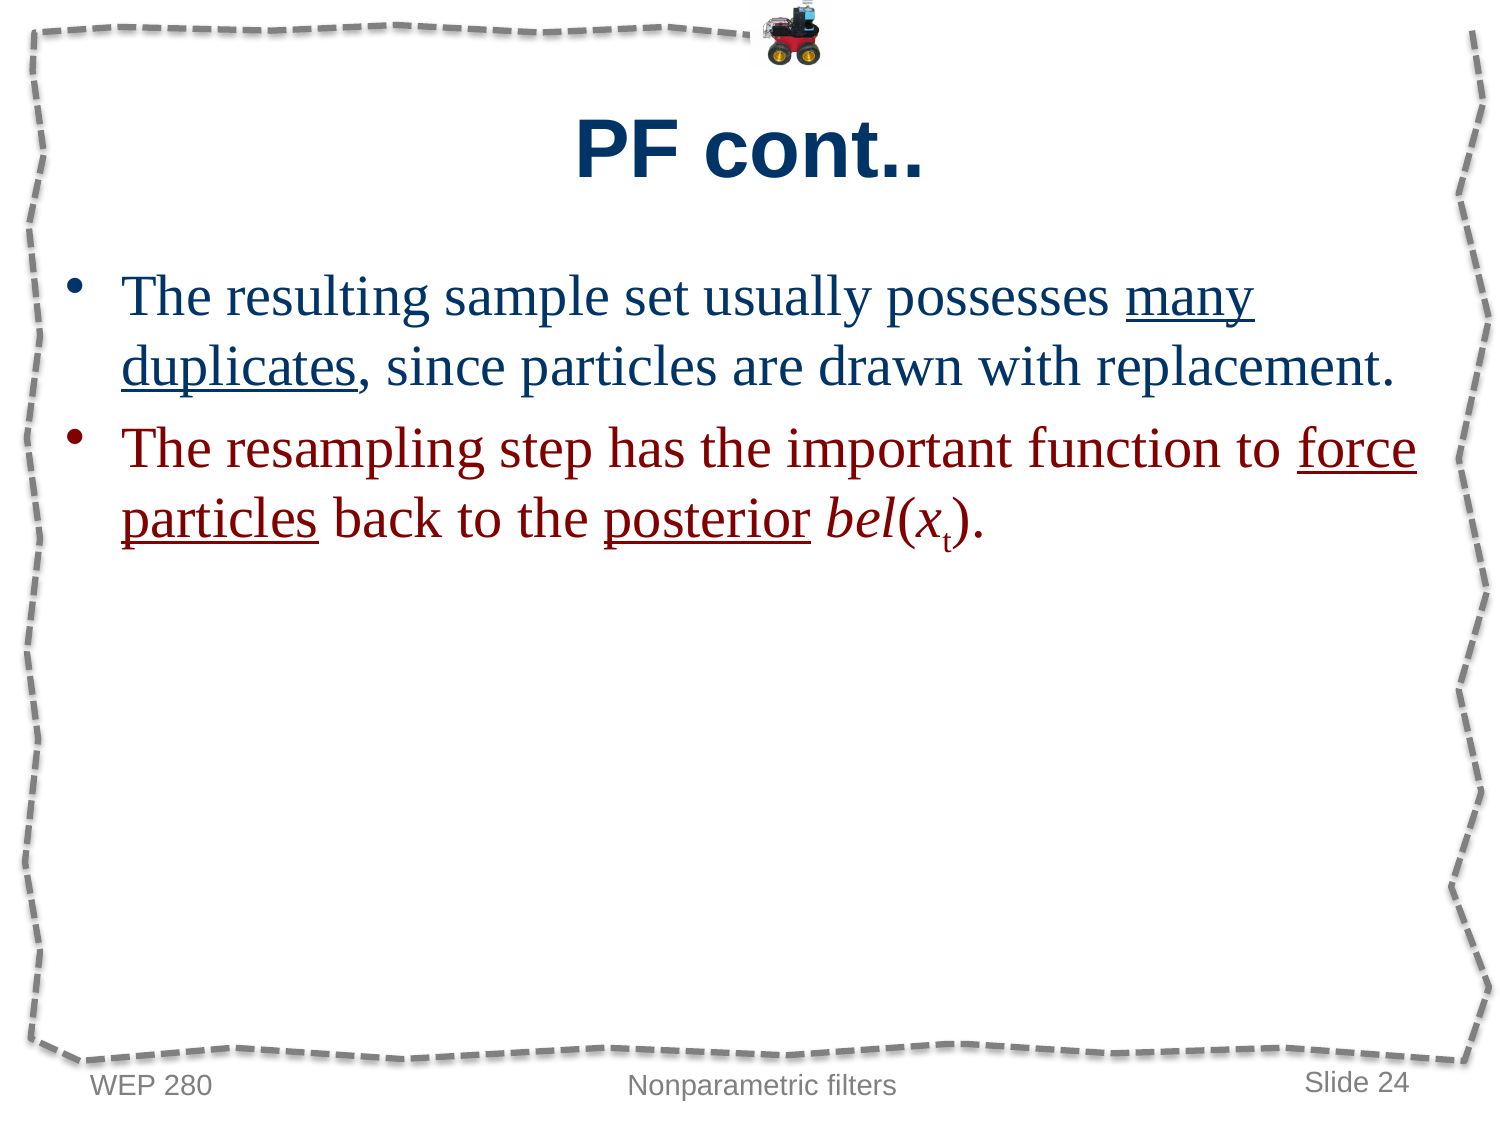

# PF cont..
The resulting sample set usually possesses many duplicates, since particles are drawn with replacement.
The resampling step has the important function to force particles back to the posterior bel(xt).
WEP 280
Nonparametric filters
Slide 24